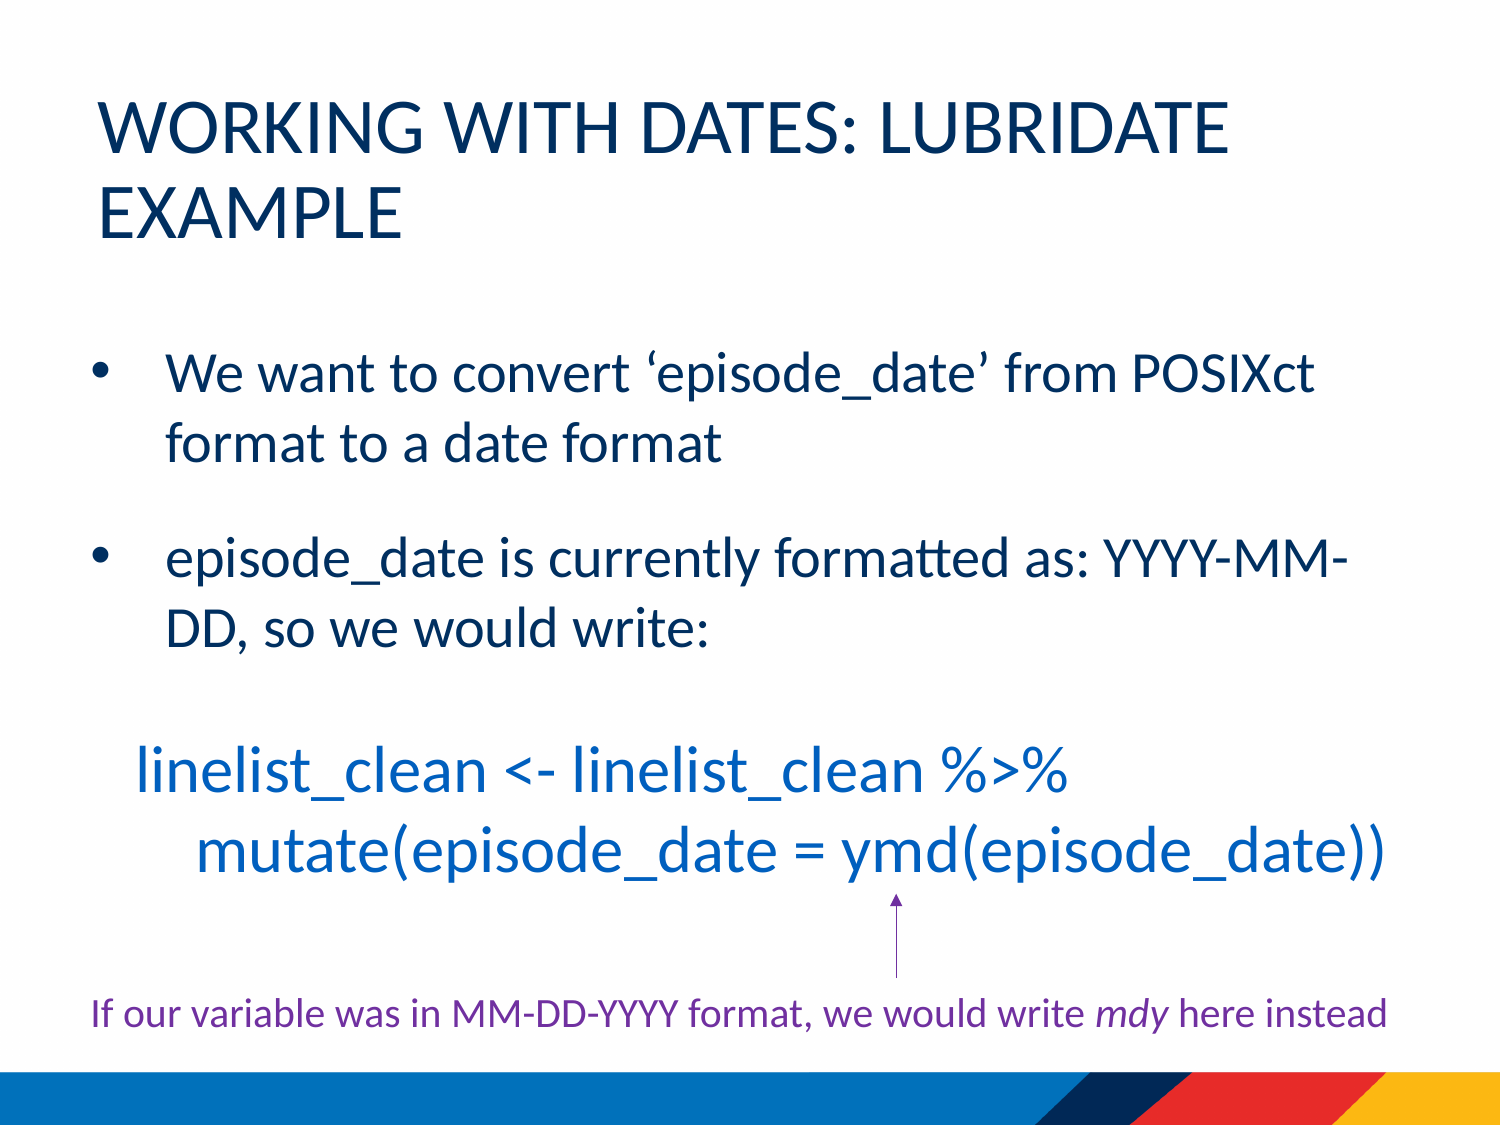

# Working with dates: lubridate example
We want to convert ‘episode_date’ from POSIXct format to a date format

episode_date is currently formatted as: YYYY-MM-DD, so we would write:
linelist_clean <- linelist_clean %>%
    mutate(episode_date = ymd(episode_date))
If our variable was in MM-DD-YYYY format, we would write mdy here instead